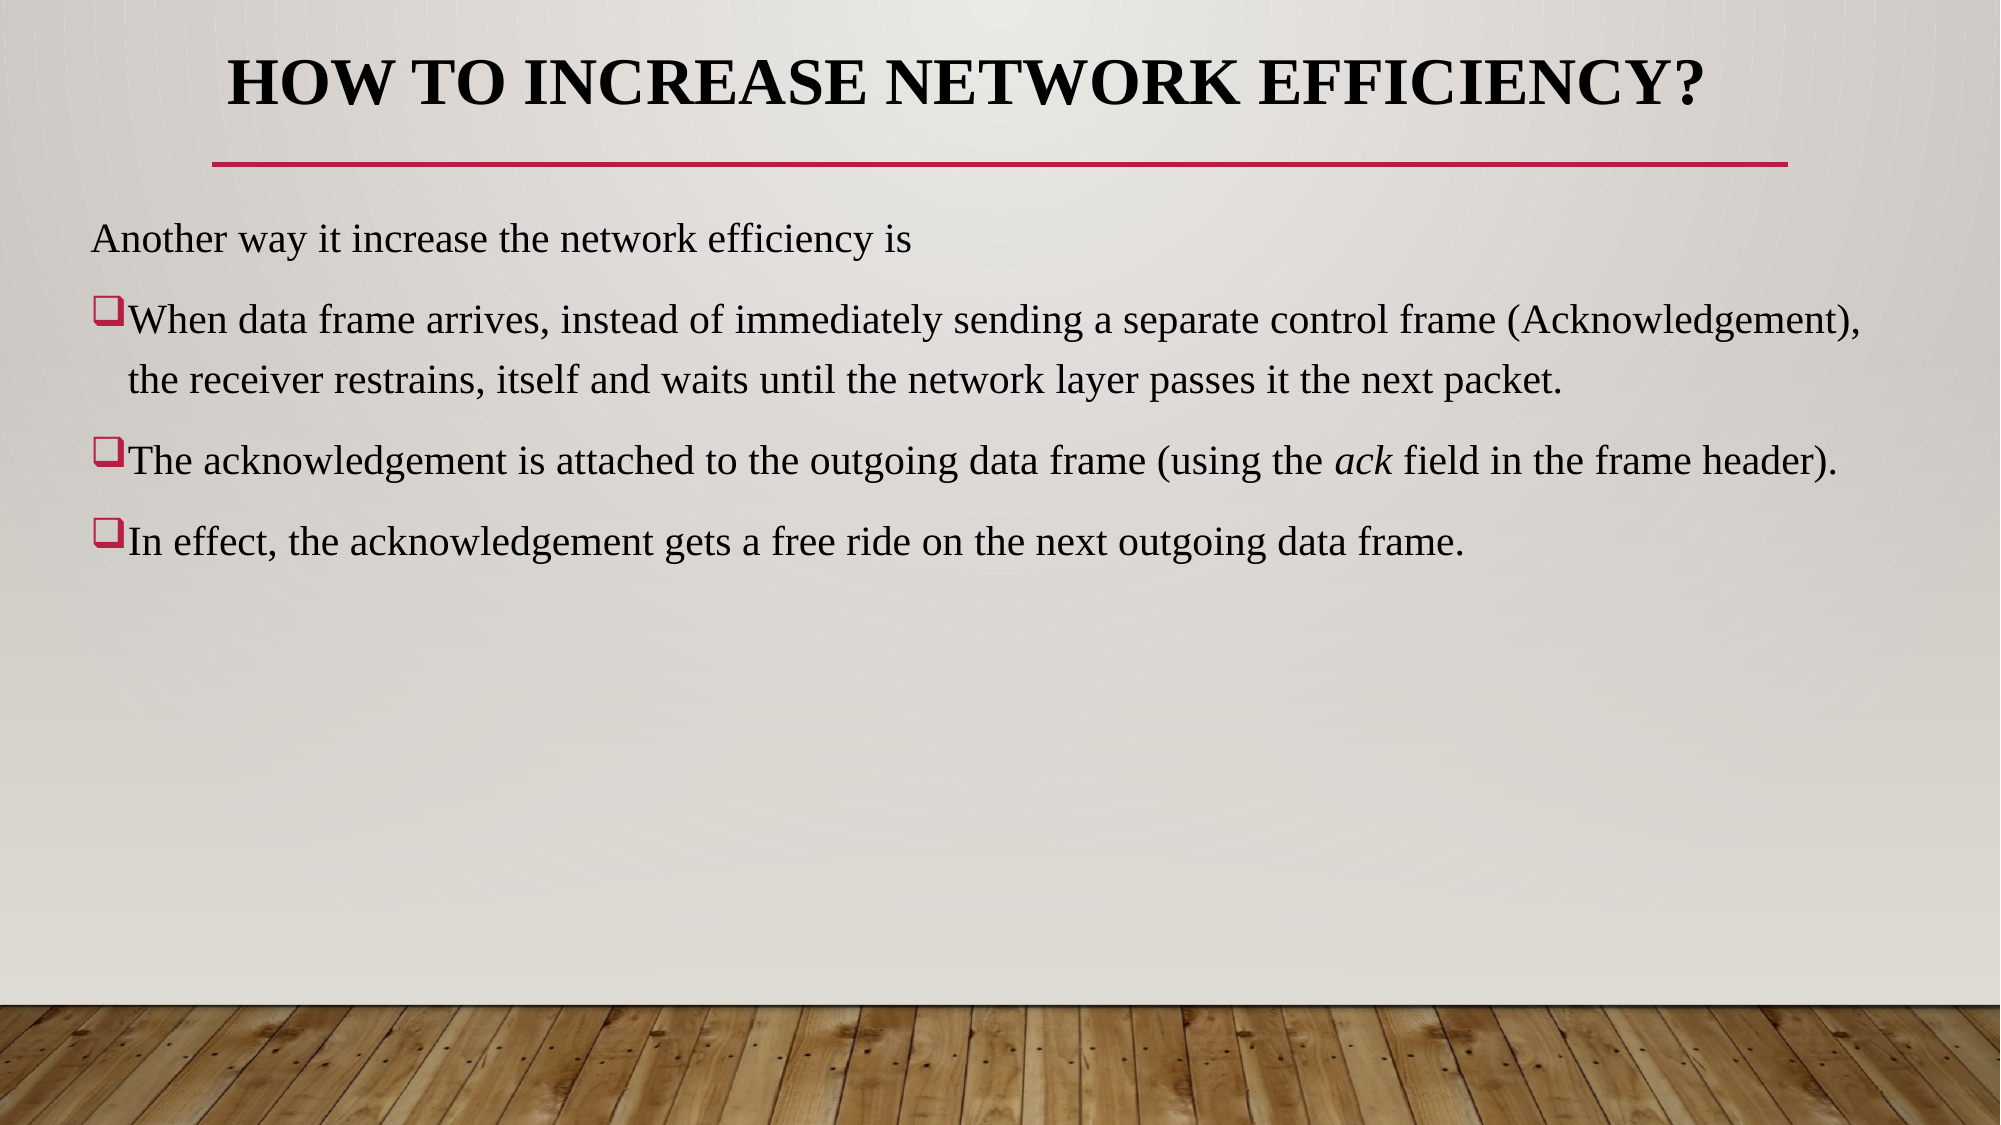

# How To Increase Network Efficiency?
Another way it increase the network efficiency is
When data frame arrives, instead of immediately sending a separate control frame (Acknowledgement), the receiver restrains, itself and waits until the network layer passes it the next packet.
The acknowledgement is attached to the outgoing data frame (using the ack field in the frame header).
In effect, the acknowledgement gets a free ride on the next outgoing data frame.